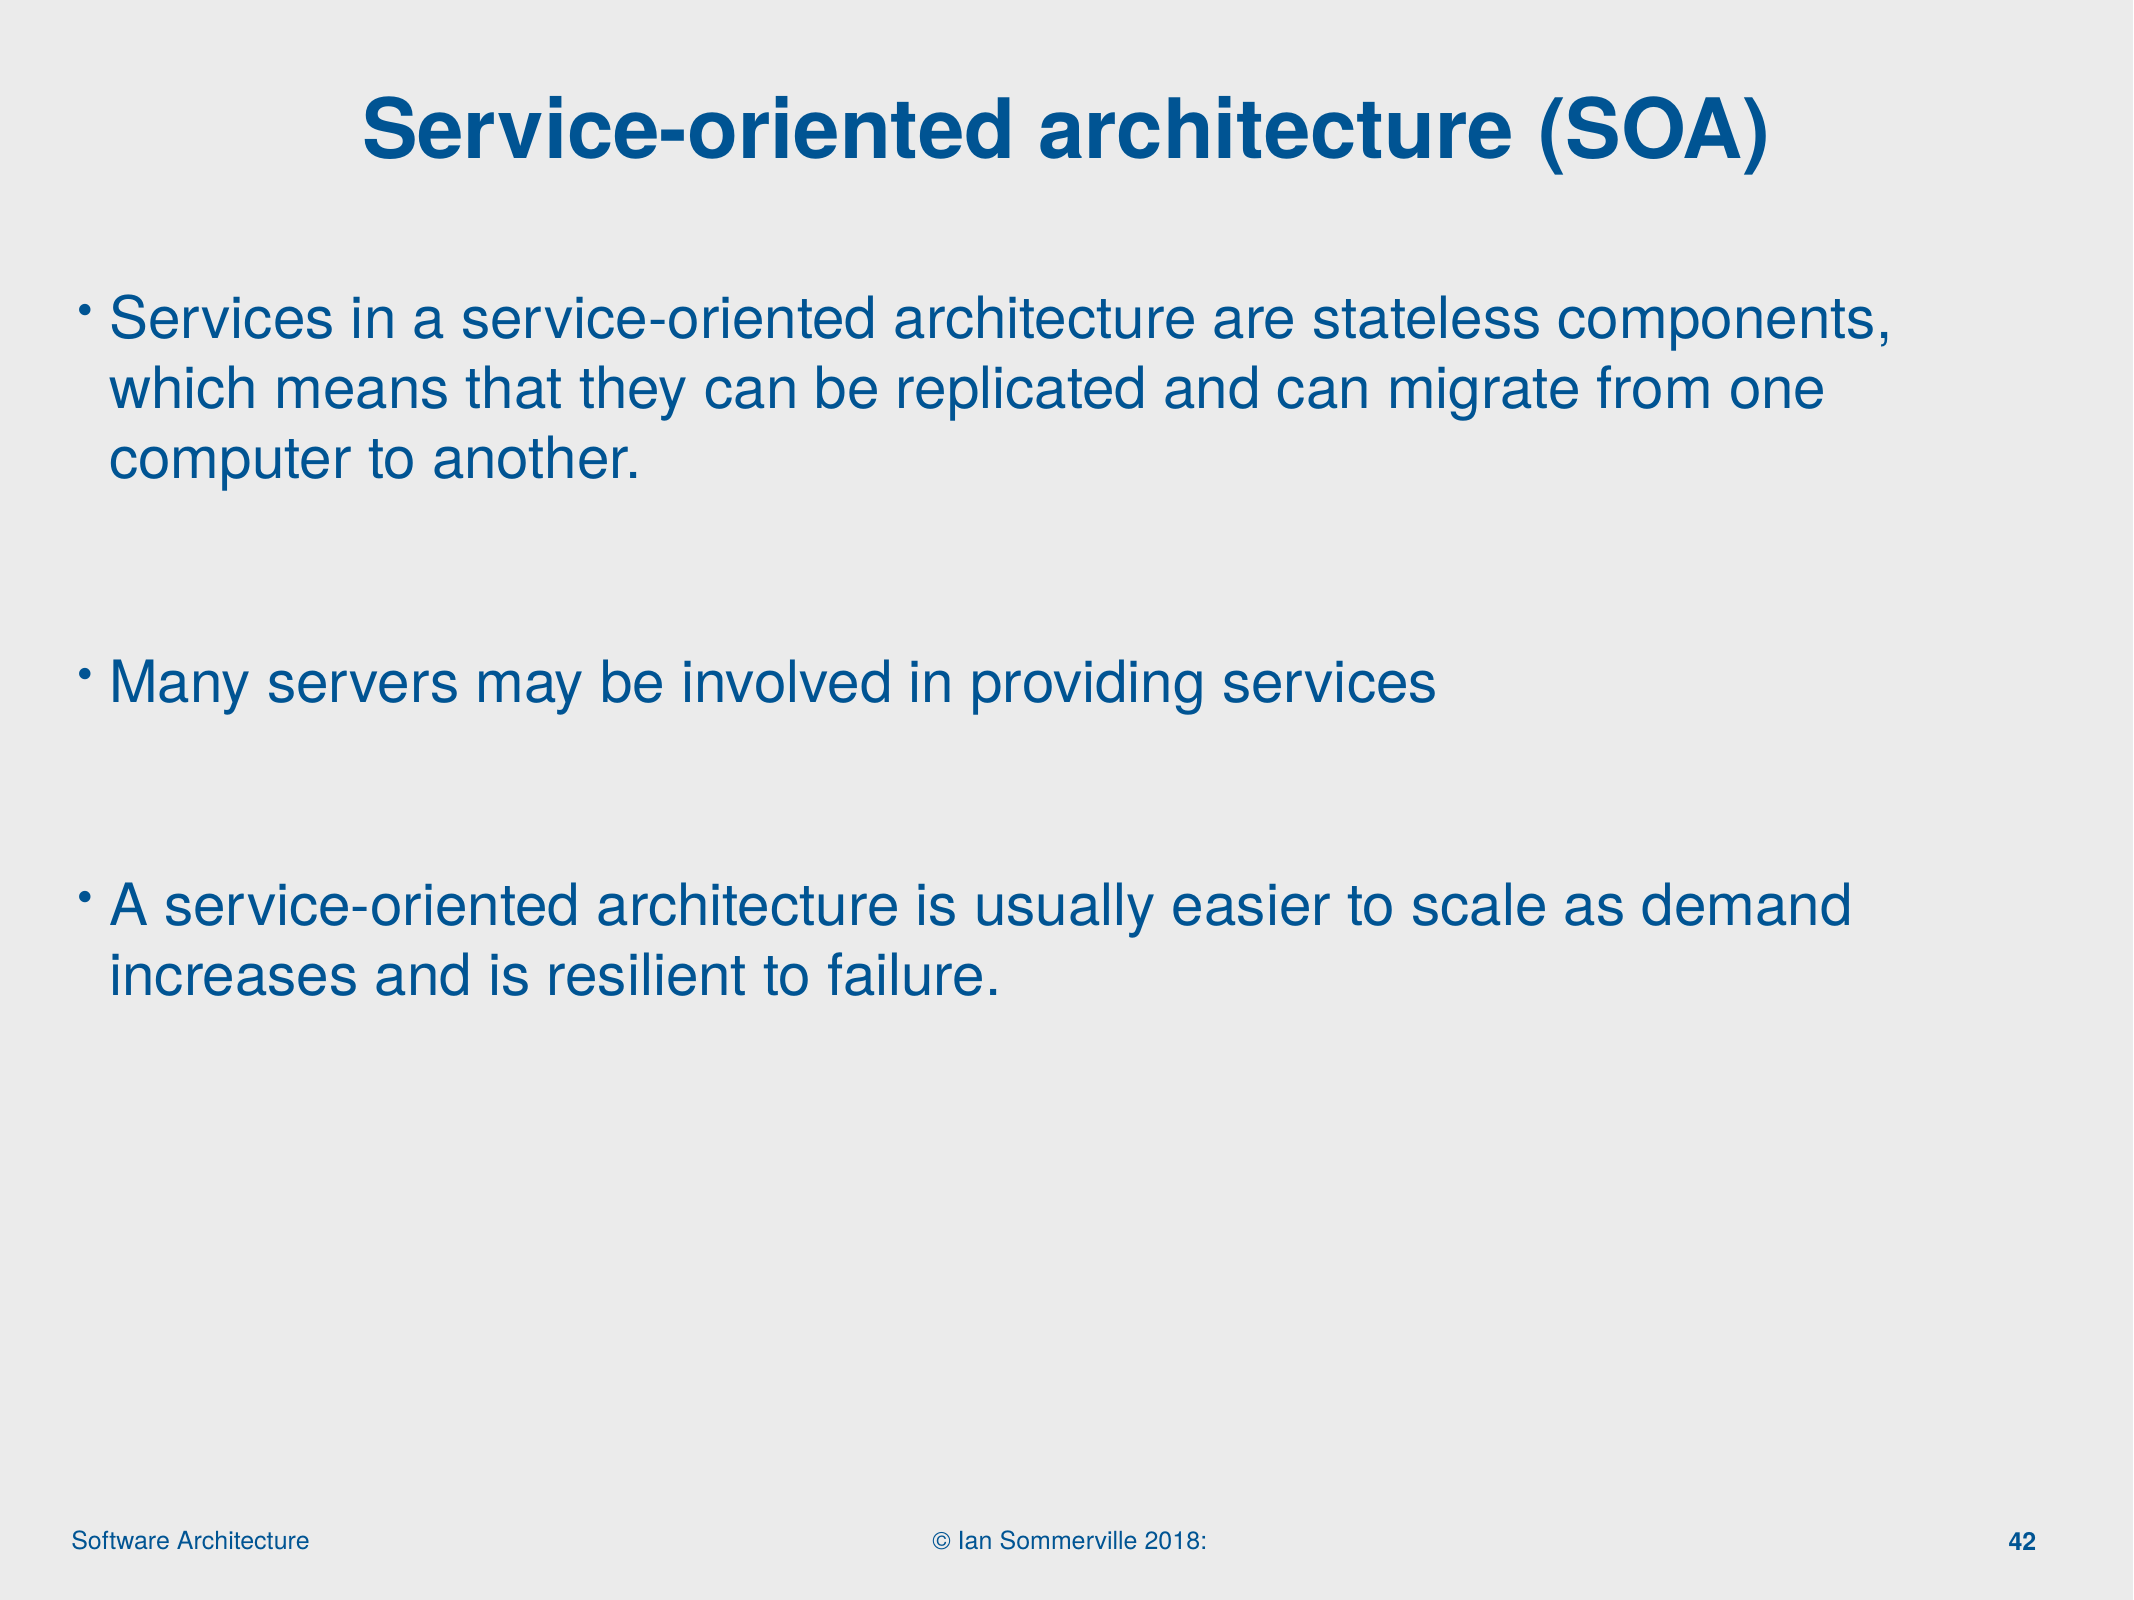

# Service-oriented architecture (SOA)
Services in a service-oriented architecture are stateless components, which means that they can be replicated and can migrate from one computer to another.

Many servers may be involved in providing services

A service-oriented architecture is usually easier to scale as demand increases and is resilient to failure.
42